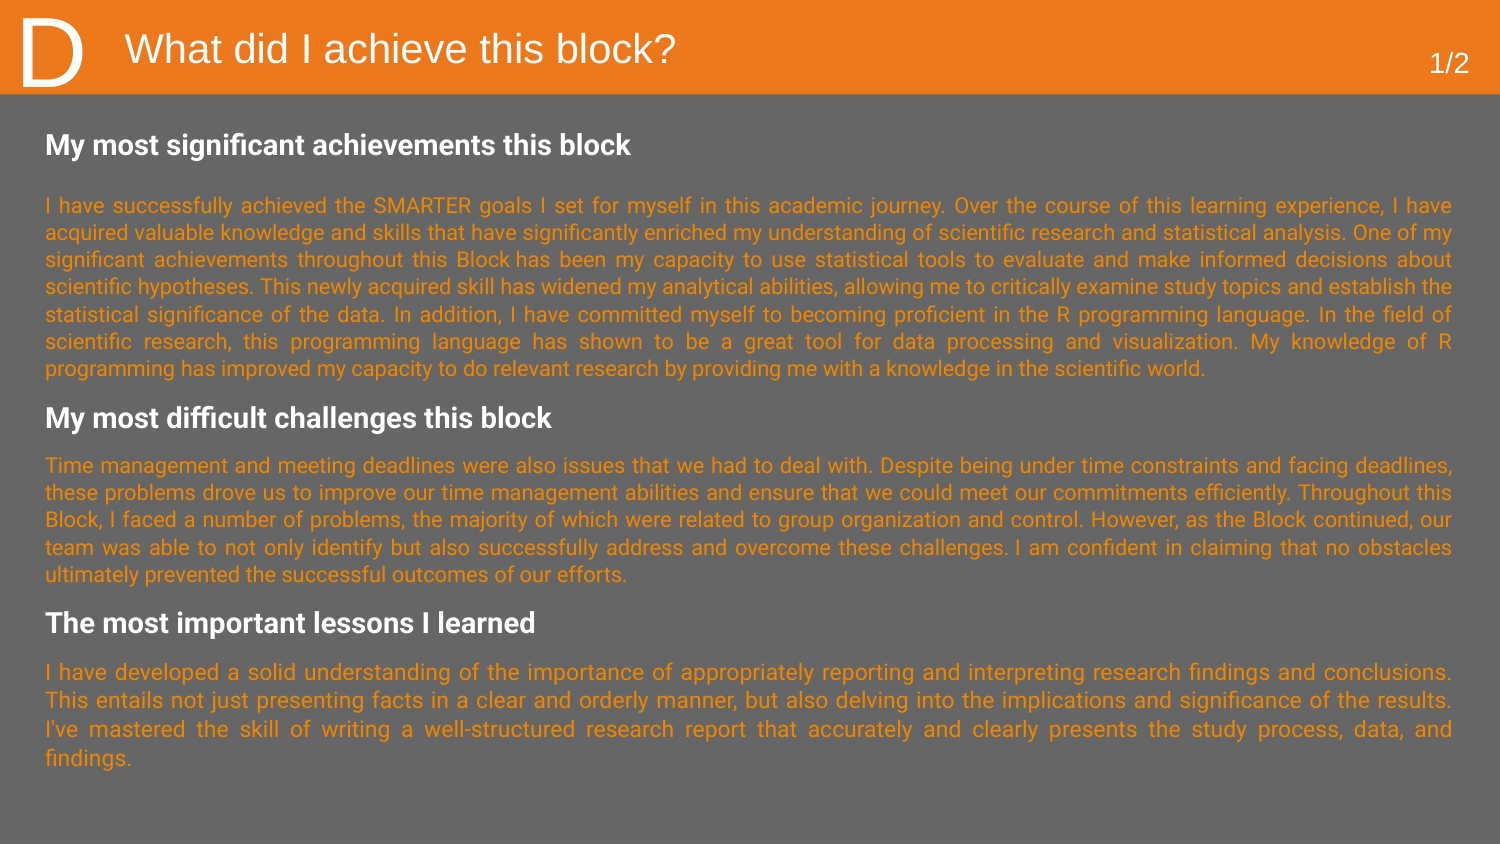

D
# What did I achieve this block?
1/2
My most significant achievements this block
I have successfully achieved the SMARTER goals I set for myself in this academic journey. Over the course of this learning experience, I have acquired valuable knowledge and skills that have significantly enriched my understanding of scientific research and statistical analysis. One of my significant achievements throughout this Block has been my capacity to use statistical tools to evaluate and make informed decisions about scientific hypotheses. This newly acquired skill has widened my analytical abilities, allowing me to critically examine study topics and establish the statistical significance of the data. In addition, I have committed myself to becoming proficient in the R programming language. In the field of scientific research, this programming language has shown to be a great tool for data processing and visualization. My knowledge of R programming has improved my capacity to do relevant research by providing me with a knowledge in the scientific world.
My most difficult challenges this block
Time management and meeting deadlines were also issues that we had to deal with. Despite being under time constraints and facing deadlines, these problems drove us to improve our time management abilities and ensure that we could meet our commitments efficiently. Throughout this Block, I faced a number of problems, the majority of which were related to group organization and control. However, as the Block continued, our team was able to not only identify but also successfully address and overcome these challenges. I am confident in claiming that no obstacles ultimately prevented the successful outcomes of our efforts.
The most important lessons I learned
I have developed a solid understanding of the importance of appropriately reporting and interpreting research findings and conclusions. This entails not just presenting facts in a clear and orderly manner, but also delving into the implications and significance of the results. I've mastered the skill of writing a well-structured research report that accurately and clearly presents the study process, data, and findings.